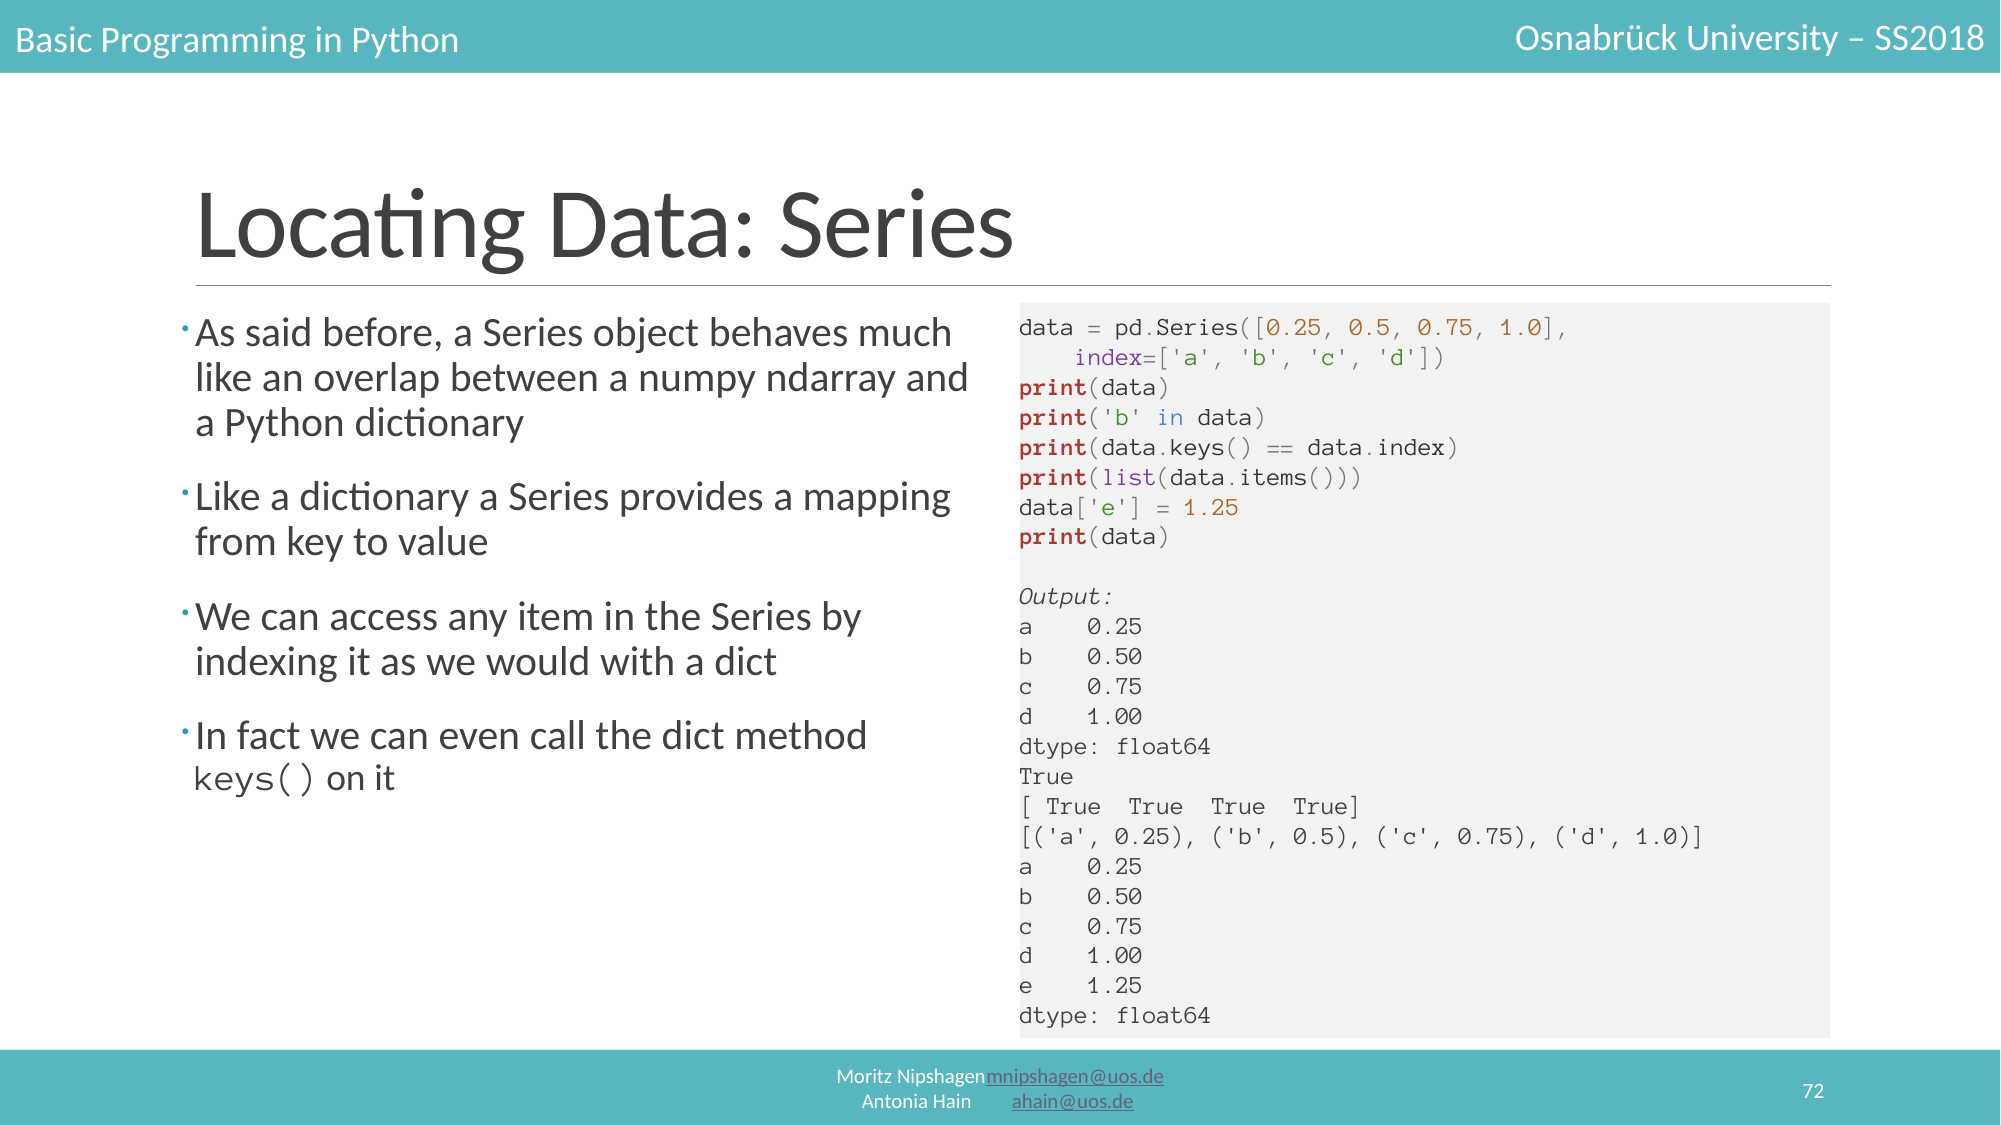

# Locating Data: Series
As said before, a Series object behaves much like an overlap between a numpy ndarray and a Python dictionary
Like a dictionary a Series provides a mapping from key to value
We can access any item in the Series by indexing it as we would with a dict
In fact we can even call the dict method keys() on it

data = pd.Series([0.25, 0.5, 0.75, 1.0],
    index=['a', 'b', 'c', 'd'])
print(data)
print('b' in data)
print(data.keys() == data.index)
print(list(data.items()))
data['e'] = 1.25
print(data)

Output:
a    0.25
b    0.50
c    0.75
d    1.00
dtype: float64
True
[ True  True  True  True]
[('a', 0.25), ('b', 0.5), ('c', 0.75), ('d', 1.0)]
a    0.25
b    0.50
c    0.75
d    1.00
e    1.25
dtype: float64
72